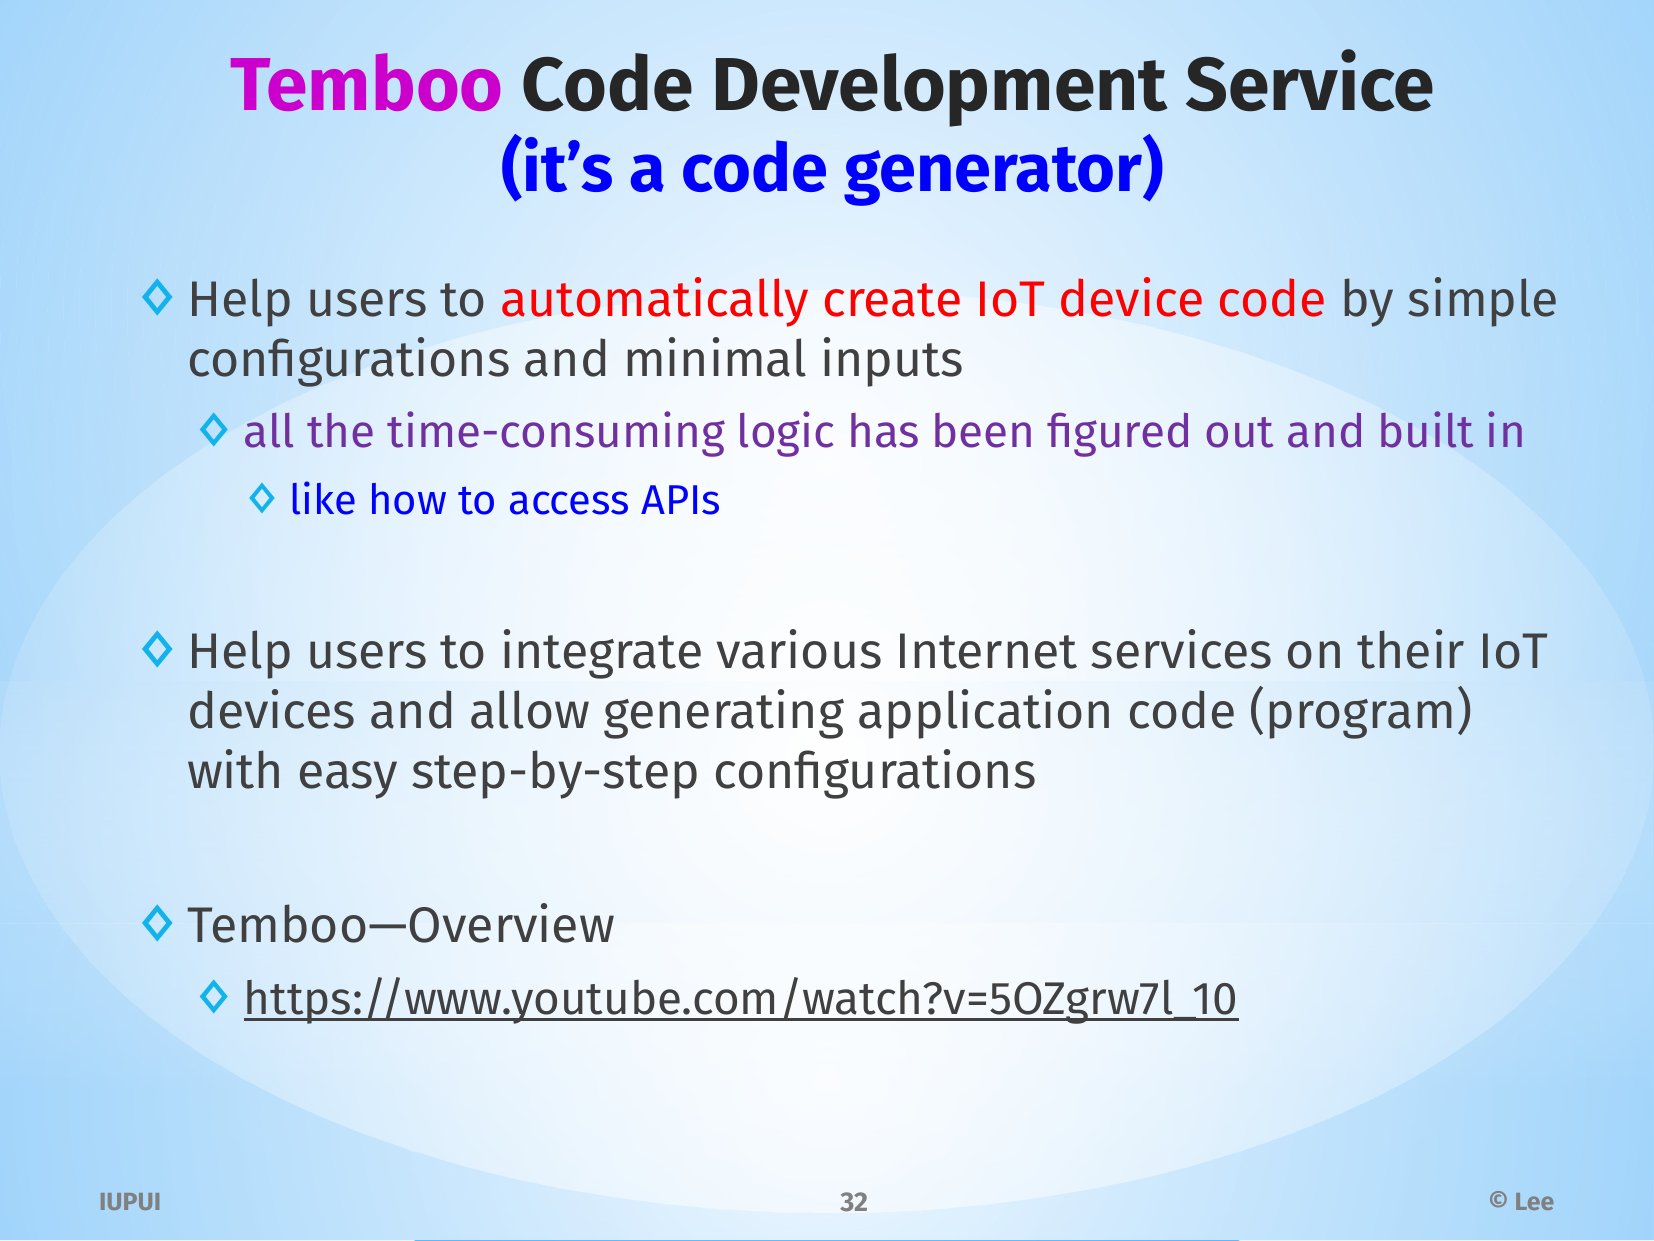

# Temboo Code Development Service (it’s a code generator)
Help users to automatically create IoT device code by simple configurations and minimal inputs
all the time-consuming logic has been figured out and built in
like how to access APIs

Help users to integrate various Internet services on their IoT devices and allow generating application code (program) with easy step-by-step configurations

Temboo—Overview
https://www.youtube.com/watch?v=5OZgrw7l_10
IUPUI
32
© Lee